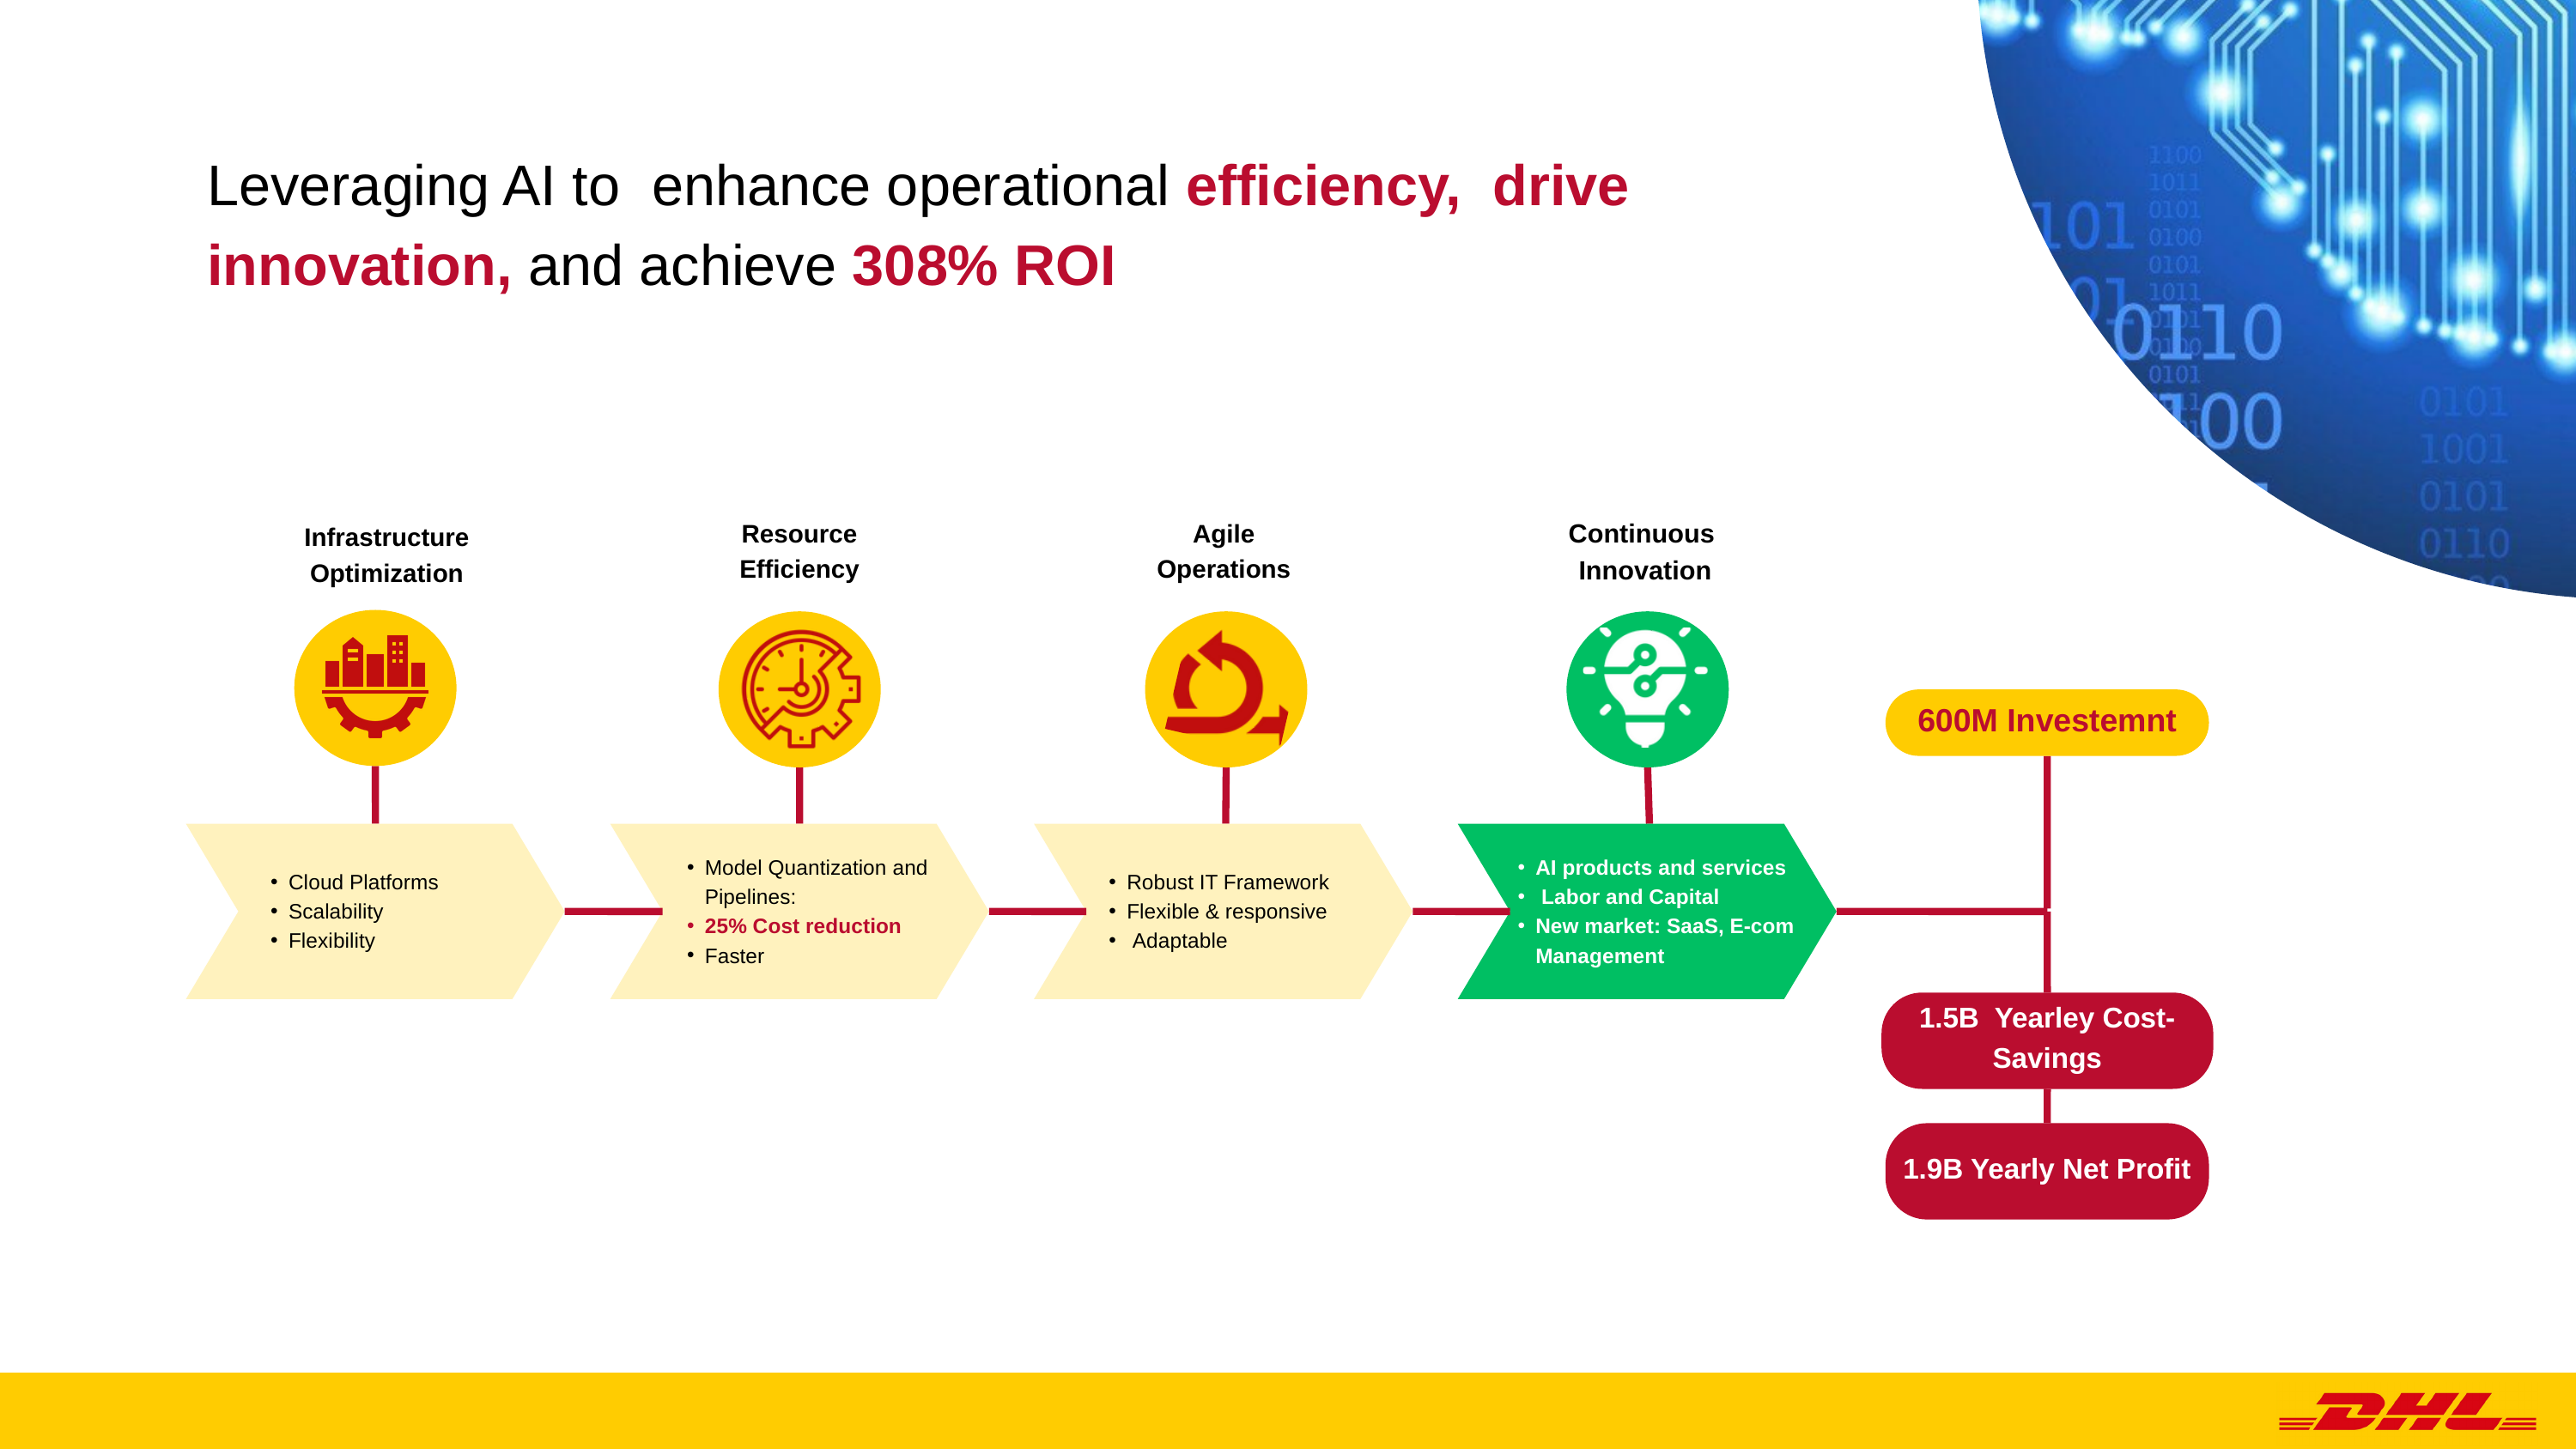

Leveraging AI to  enhance operational efficiency,  drive innovation, and achieve 308% ROI
Continuous  Innovation
Resource Efficiency
Agile Operations
Infrastructure Optimization

600M Investemnt

Model Quantization and Pipelines:
25% Cost reduction
Faster
AI products and services
 Labor and Capital
New market: SaaS, E-com Management
Cloud Platforms
Scalability
Flexibility
Robust IT Framework
Flexible & responsive
 Adaptable

1.5B  Yearley Cost-Savings

1.9B Yearly Net Profit